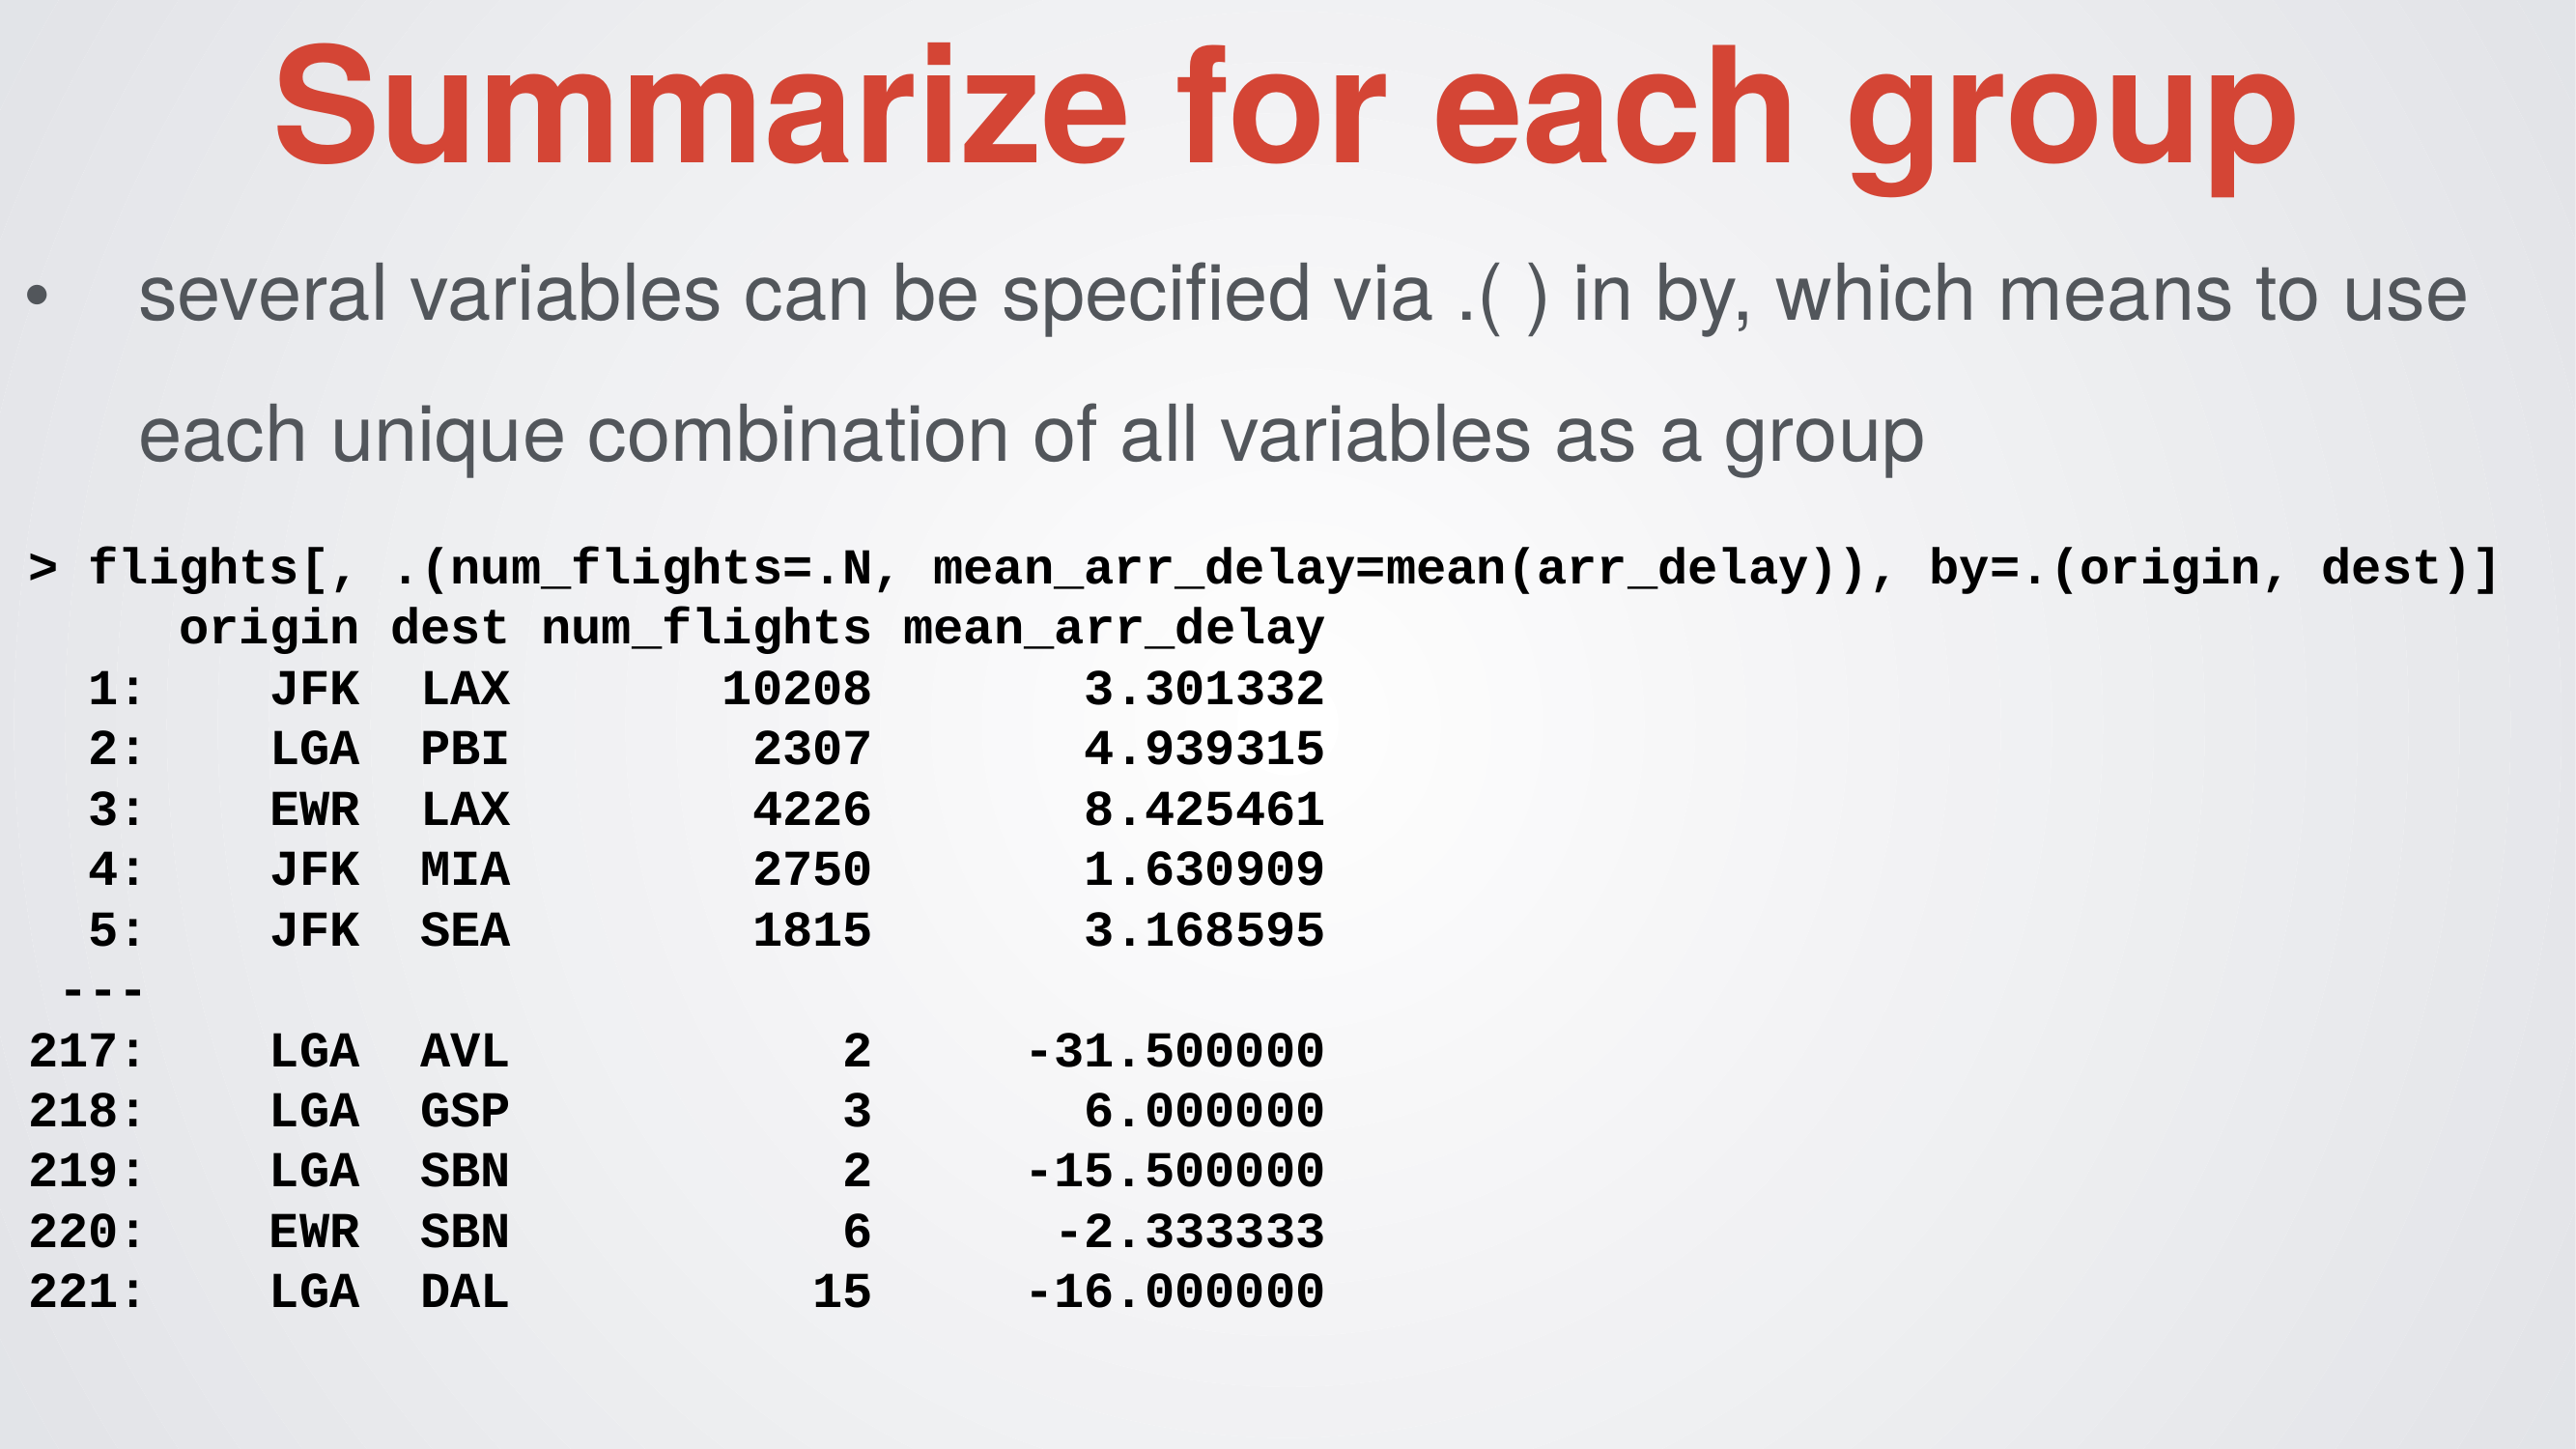

Summarize for each group
several variables can be specified via .( ) in by, which means to use each unique combination of all variables as a group
> flights[, .(num_flights=.N, mean_arr_delay=mean(arr_delay)), by=.(origin, dest)]
     origin dest num_flights mean_arr_delay
  1:    JFK  LAX       10208       3.301332
  2:    LGA  PBI        2307       4.939315
  3:    EWR  LAX        4226       8.425461
  4:    JFK  MIA        2750       1.630909
  5:    JFK  SEA        1815       3.168595
 ---
217:    LGA  AVL           2     -31.500000
218:    LGA  GSP           3       6.000000
219:    LGA  SBN           2     -15.500000
220:    EWR  SBN           6      -2.333333
221:    LGA  DAL          15     -16.000000